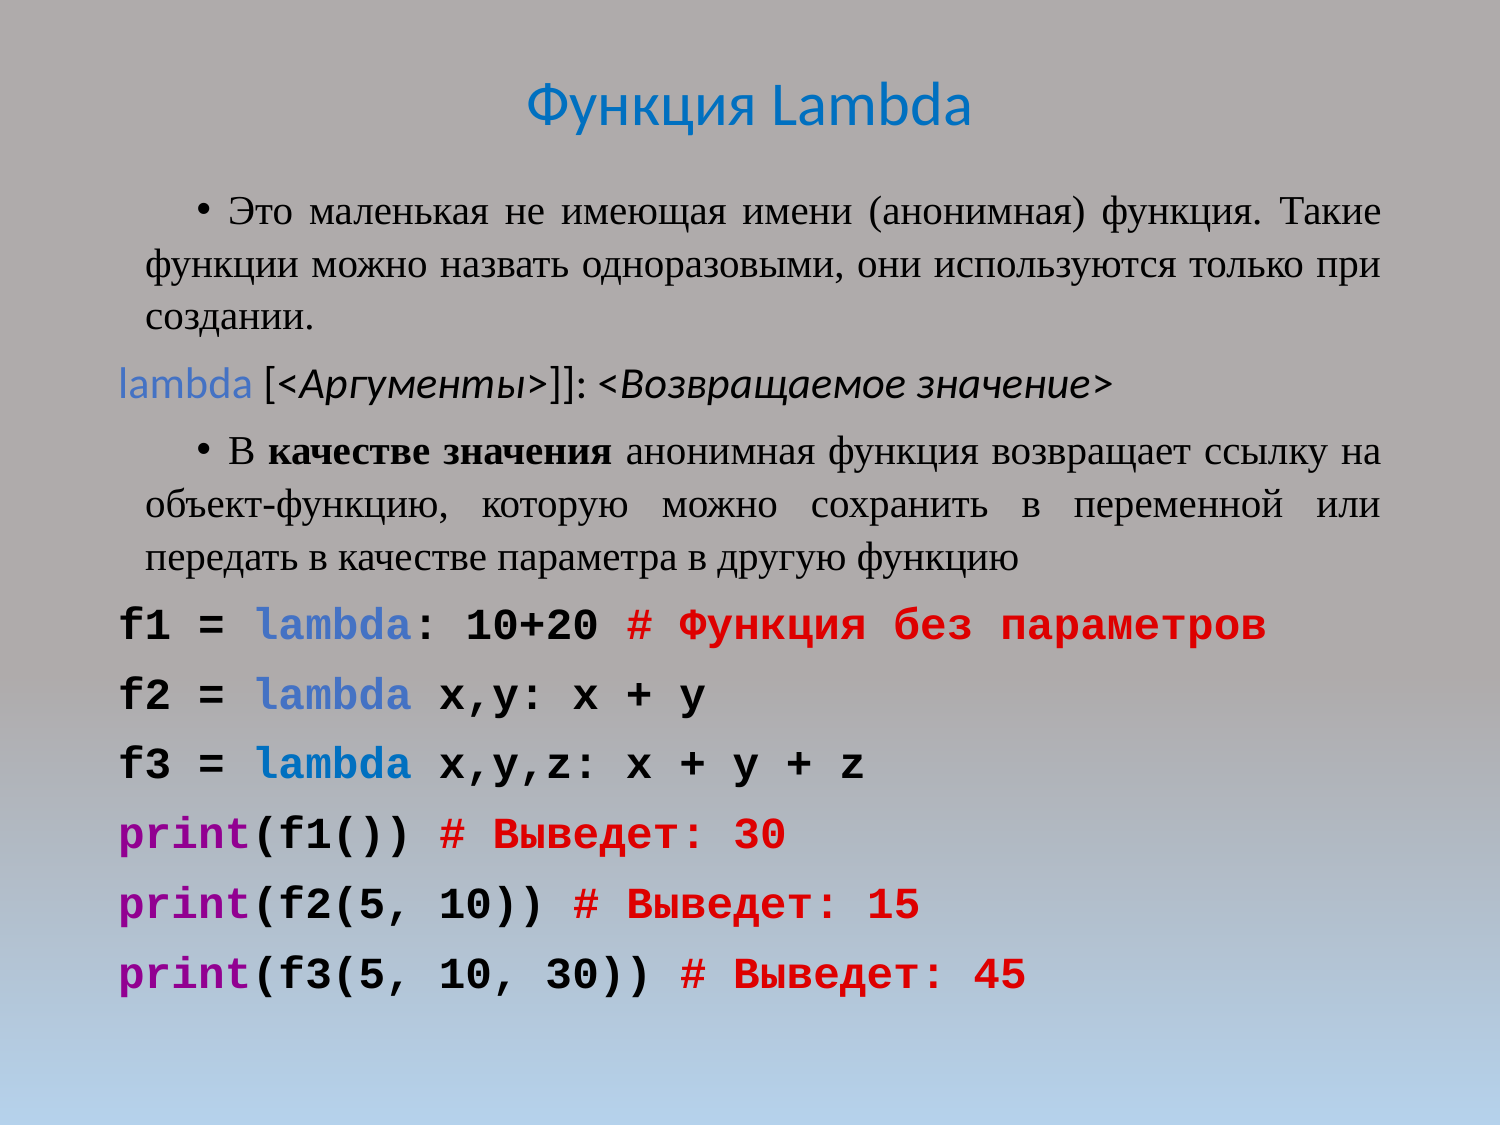

# Функция Lambda
Это маленькая не имеющая имени (анонимная) функция. Такие функции можно назвать одноразовыми, они используются только при создании.
lambda [<Аргументы>]]: <Возвращаемое значение>
В качестве значения анонимная функция возвращает ссылку на объект-функцию, которую можно сохранить в переменной или передать в качестве параметра в другую функцию
f1 = lambda: 10+20 # Функция без параметров
f2 = lambda x,y: x + y
f3 = lambda x,y,z: x + y + z
print(f1()) # Выведет: 30
print(f2(5, 10)) # Выведет: 15
print(f3(5, 10, 30)) # Выведет: 45